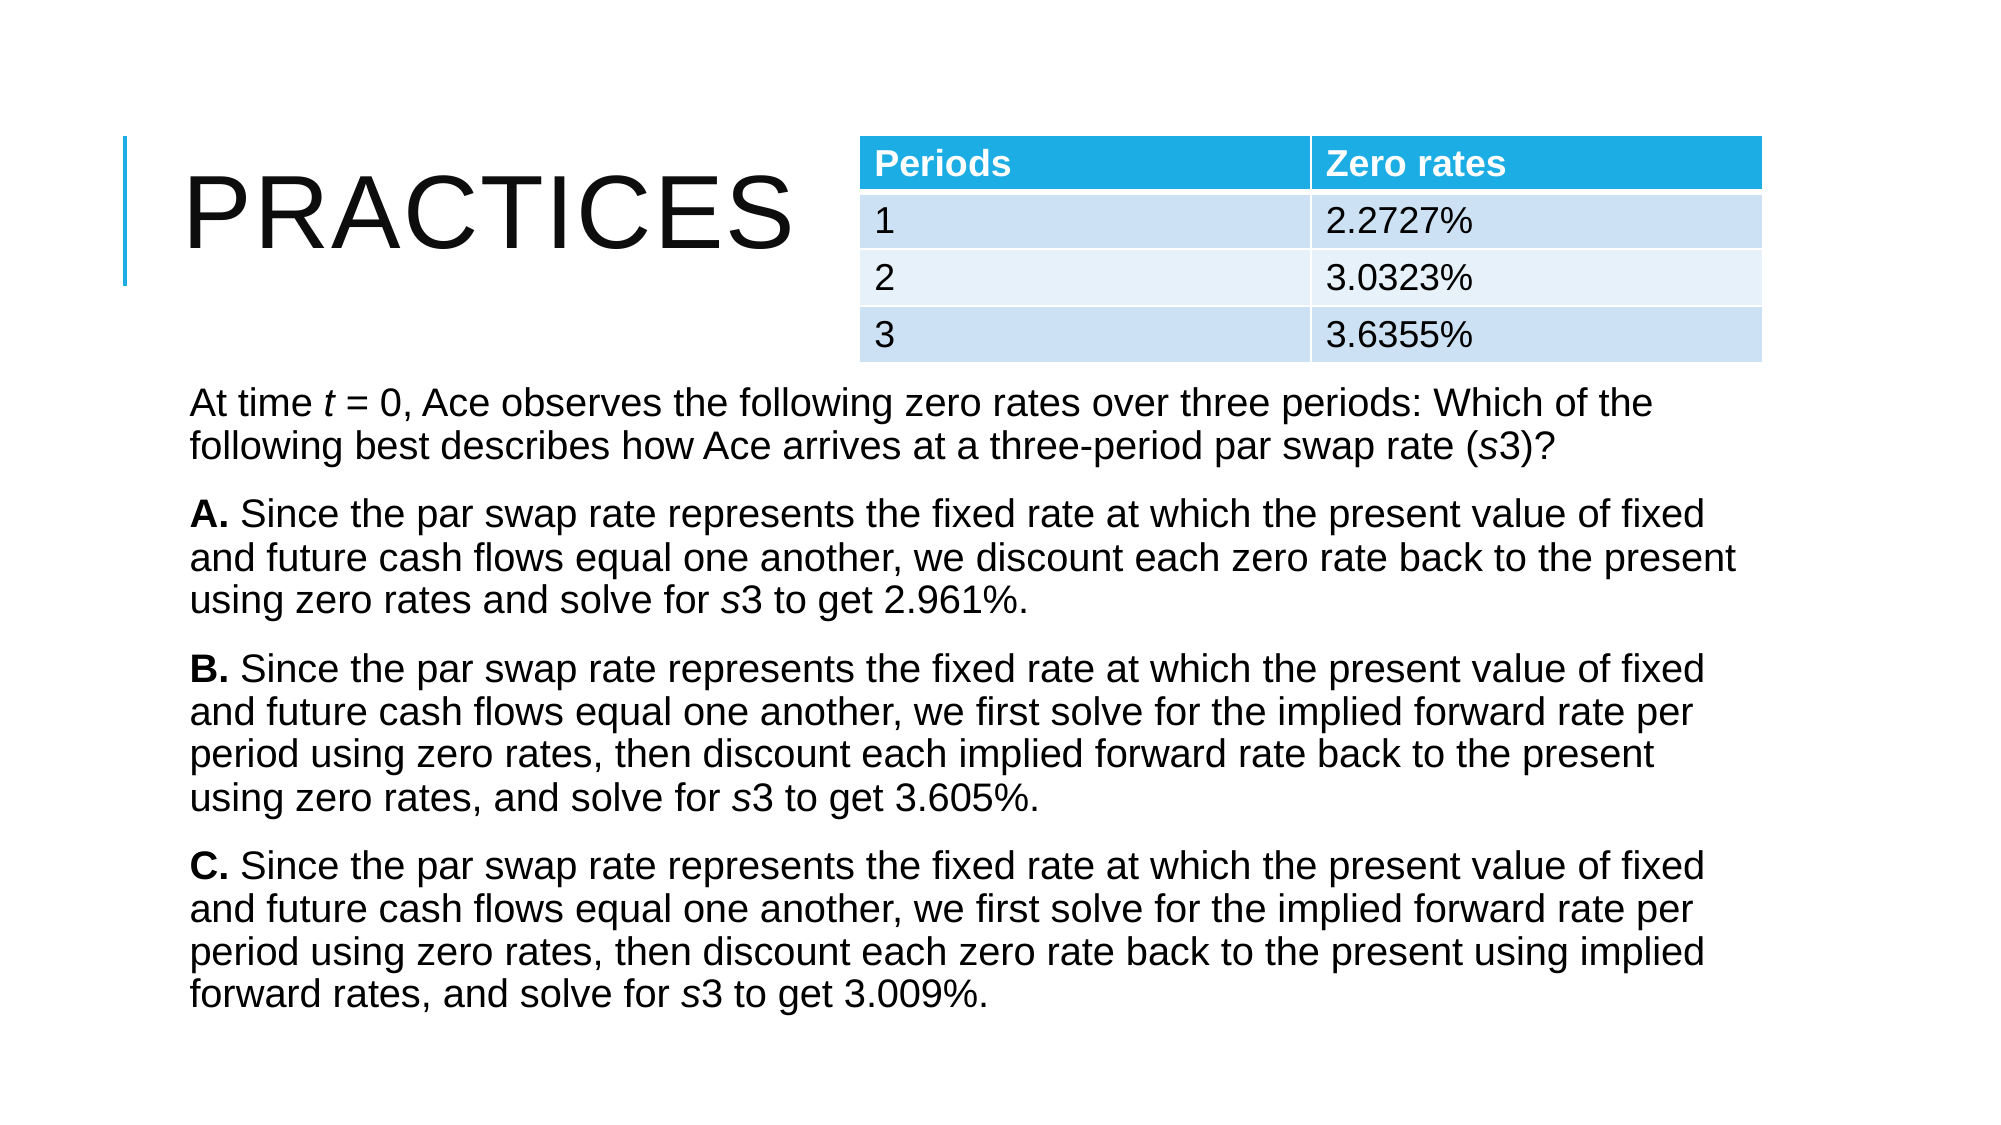

# Practices
| Periods | Zero rates |
| --- | --- |
| 1 | 2.2727% |
| 2 | 3.0323% |
| 3 | 3.6355% |
At time t = 0, Ace observes the following zero rates over three periods: Which of the following best describes how Ace arrives at a three-period par swap rate (s3)?
A. Since the par swap rate represents the fixed rate at which the present value of fixed and future cash flows equal one another, we discount each zero rate back to the present using zero rates and solve for s3 to get 2.961%.
B. Since the par swap rate represents the fixed rate at which the present value of fixed and future cash flows equal one another, we first solve for the implied forward rate per period using zero rates, then discount each implied forward rate back to the present using zero rates, and solve for s3 to get 3.605%.
C. Since the par swap rate represents the fixed rate at which the present value of fixed and future cash flows equal one another, we first solve for the implied forward rate per period using zero rates, then discount each zero rate back to the present using implied forward rates, and solve for s3 to get 3.009%.